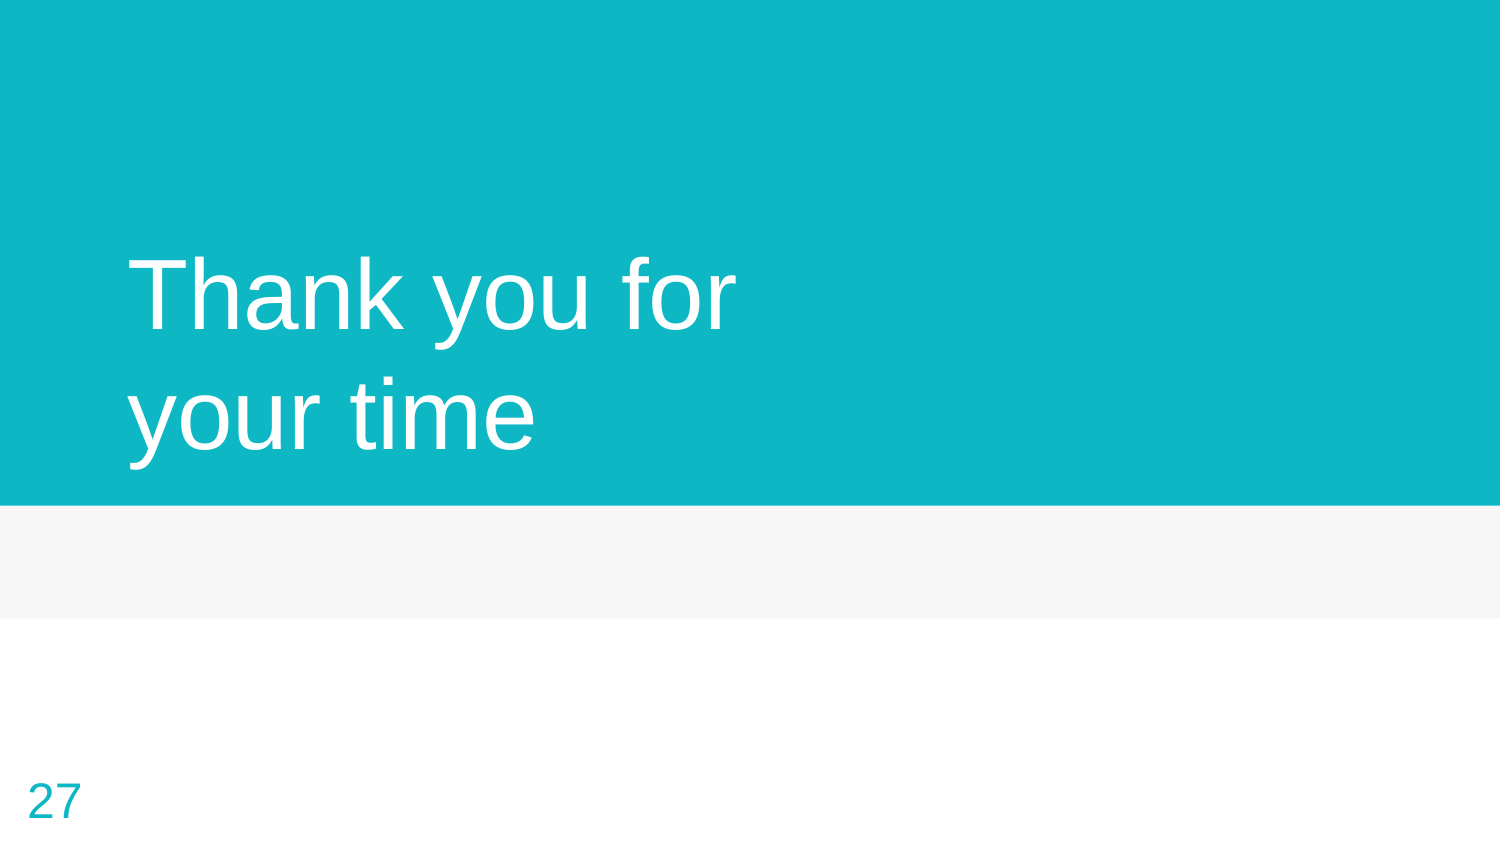

# Thank you for your time

27